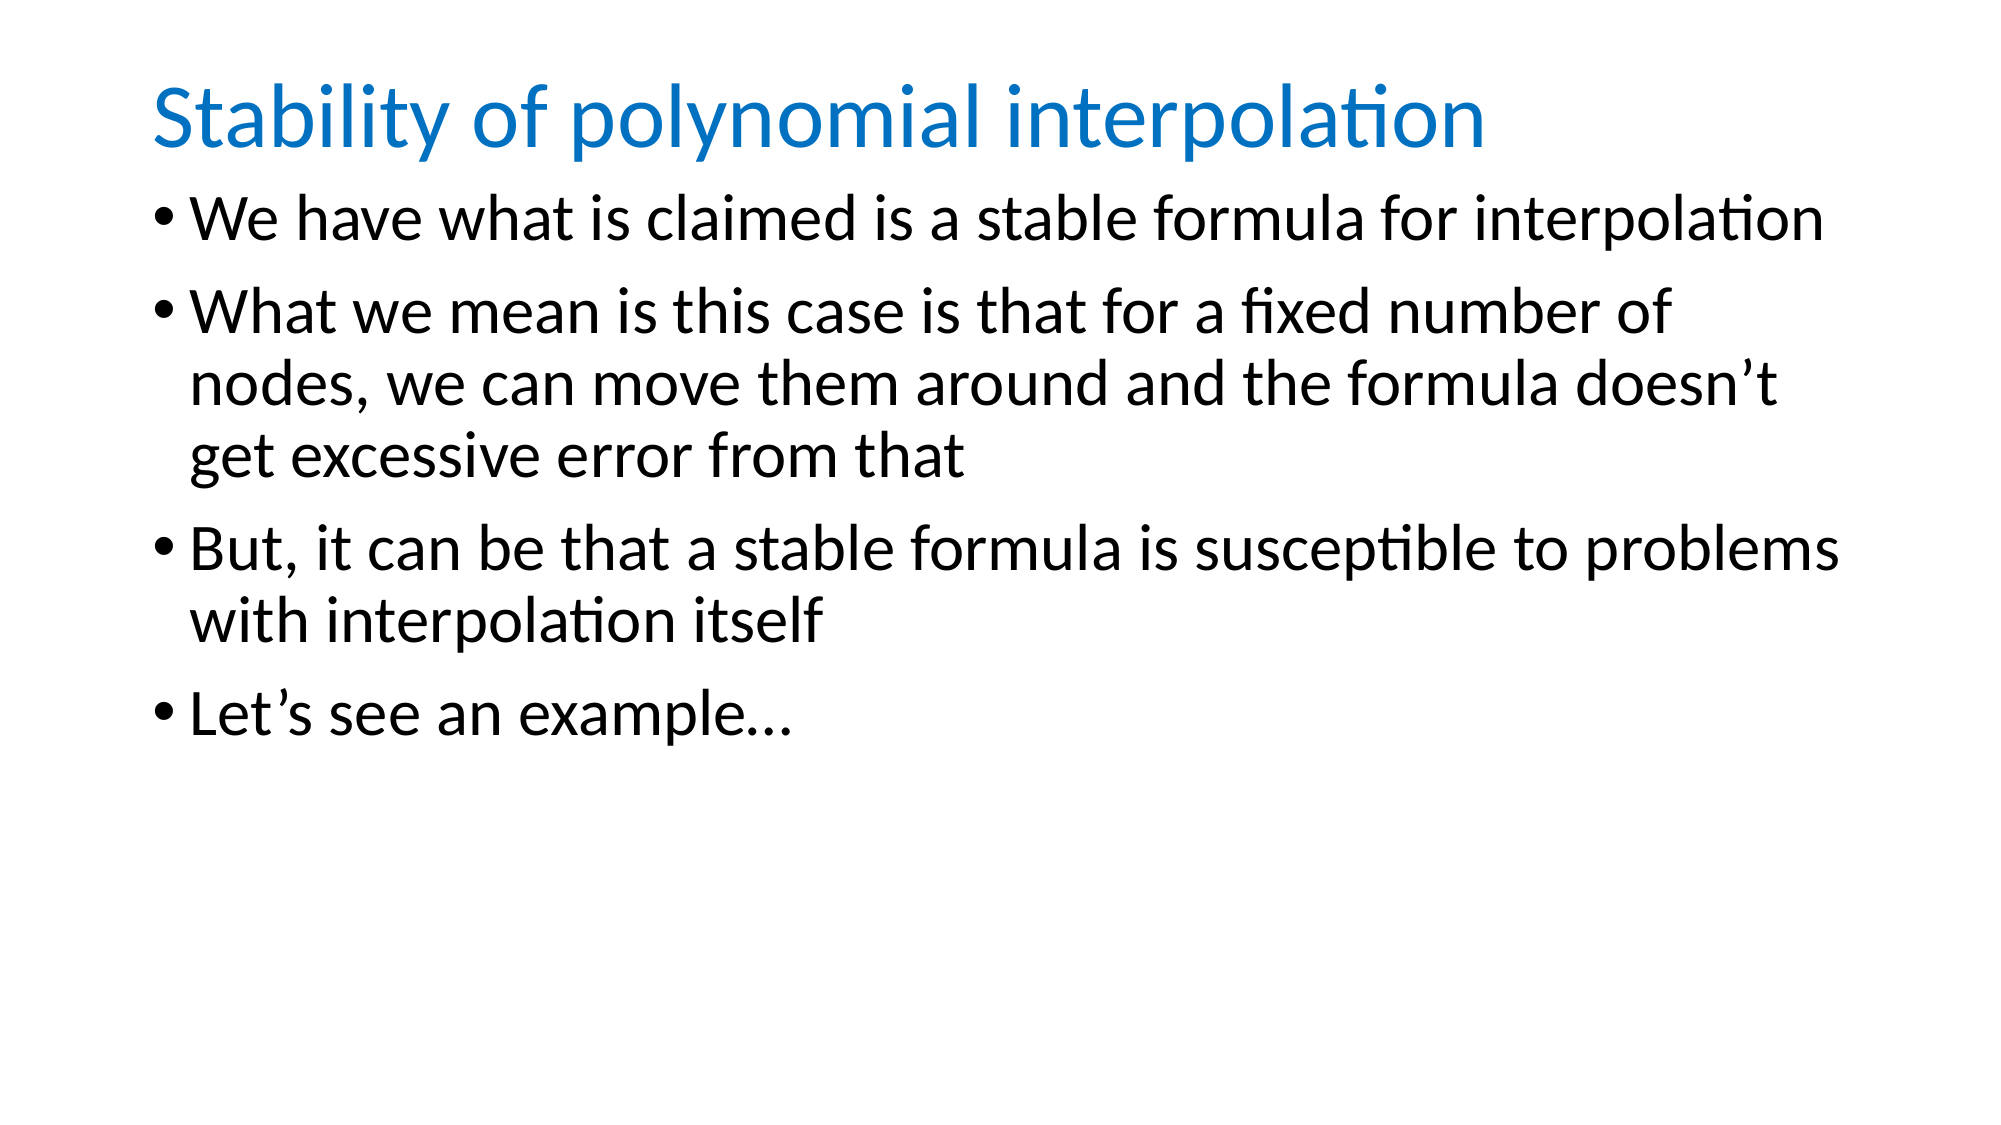

# Stability of polynomial interpolation
We have what is claimed is a stable formula for interpolation
What we mean is this case is that for a fixed number of nodes, we can move them around and the formula doesn’t get excessive error from that
But, it can be that a stable formula is susceptible to problems with interpolation itself
Let’s see an example…